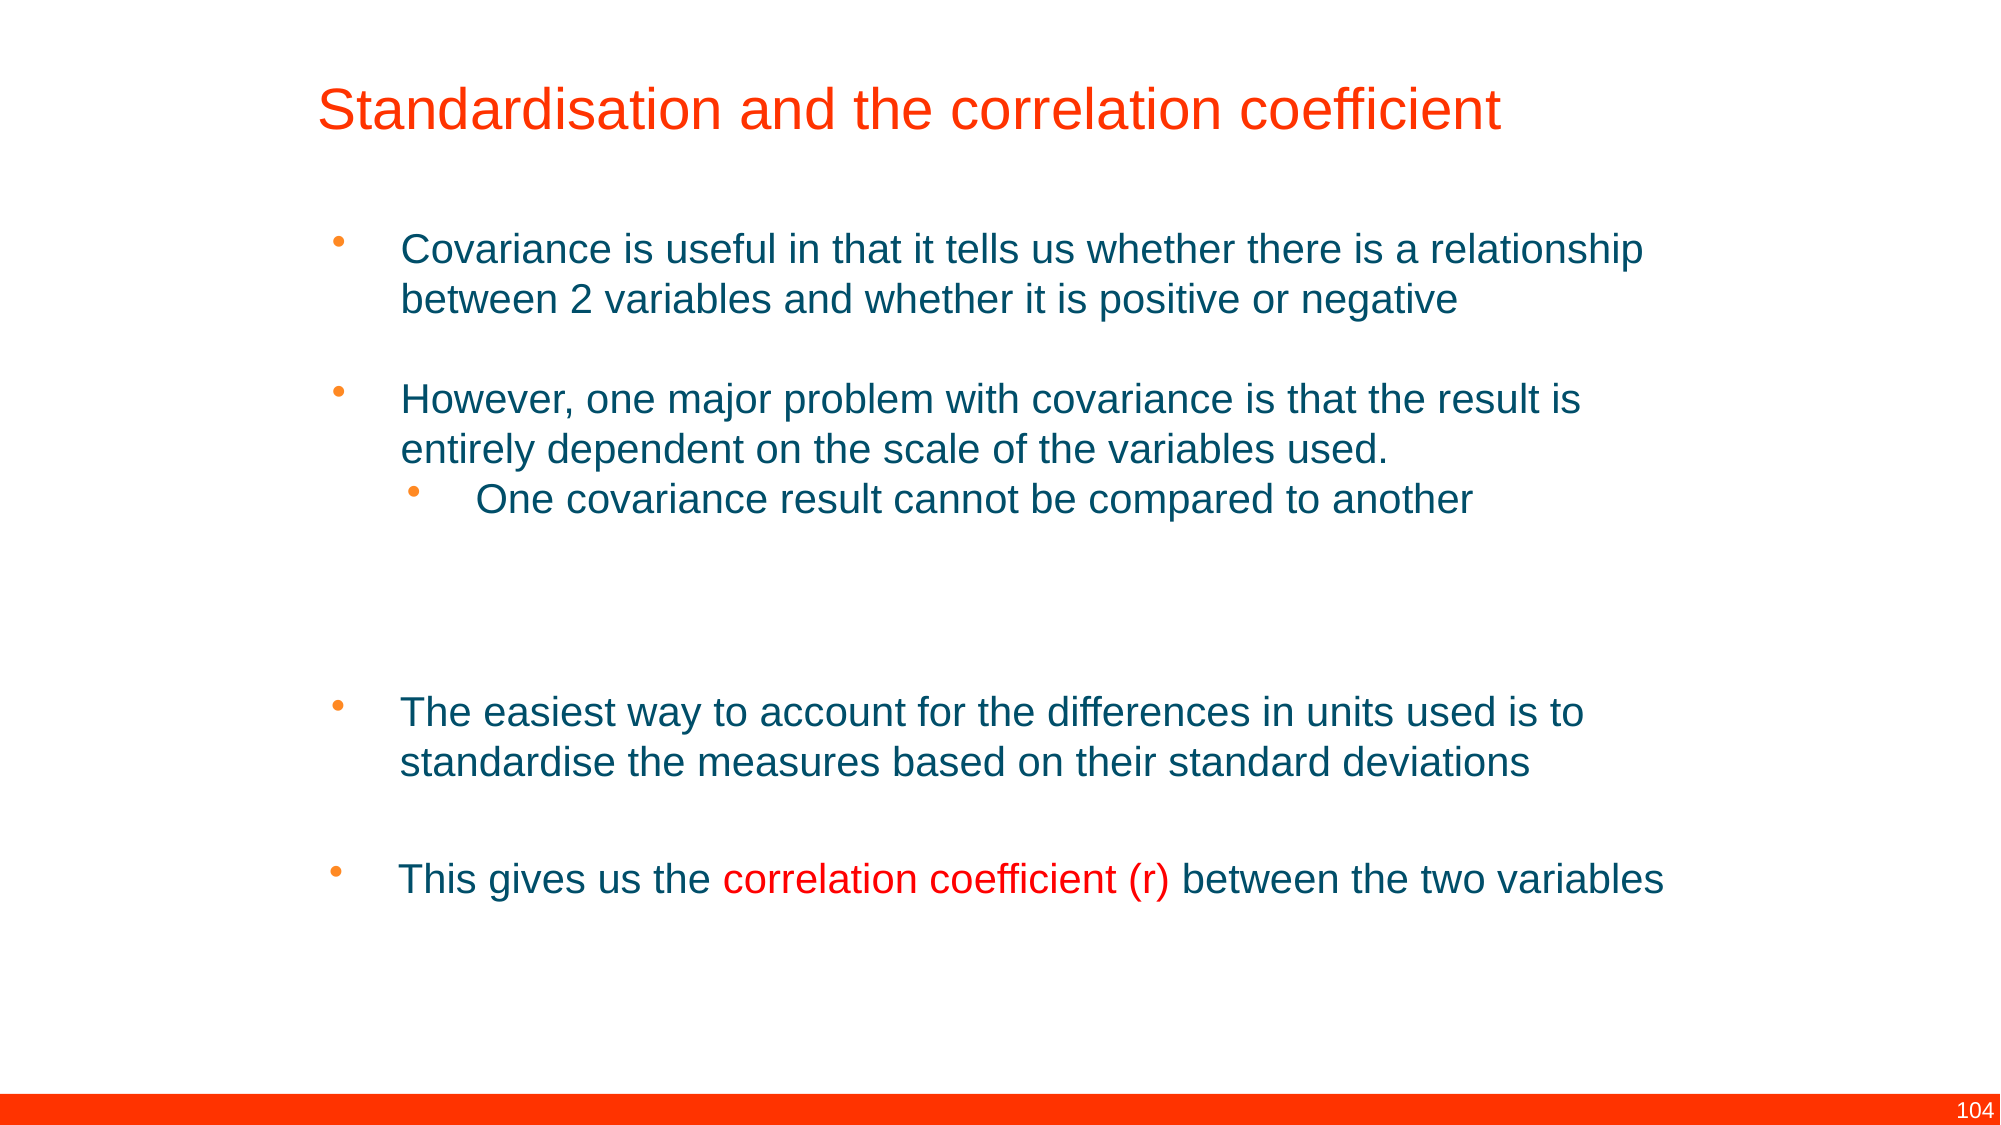

Standardisation and the correlation coefficient

Covariance is useful in that it tells us whether there is a relationship between 2 variables and whether it is positive or negative

However, one major problem with covariance is that the result is entirely dependent on the scale of the variables used.
One covariance result cannot be compared to another
The easiest way to account for the differences in units used is to standardise the measures based on their standard deviations
This gives us the correlation coefficient (r) between the two variables